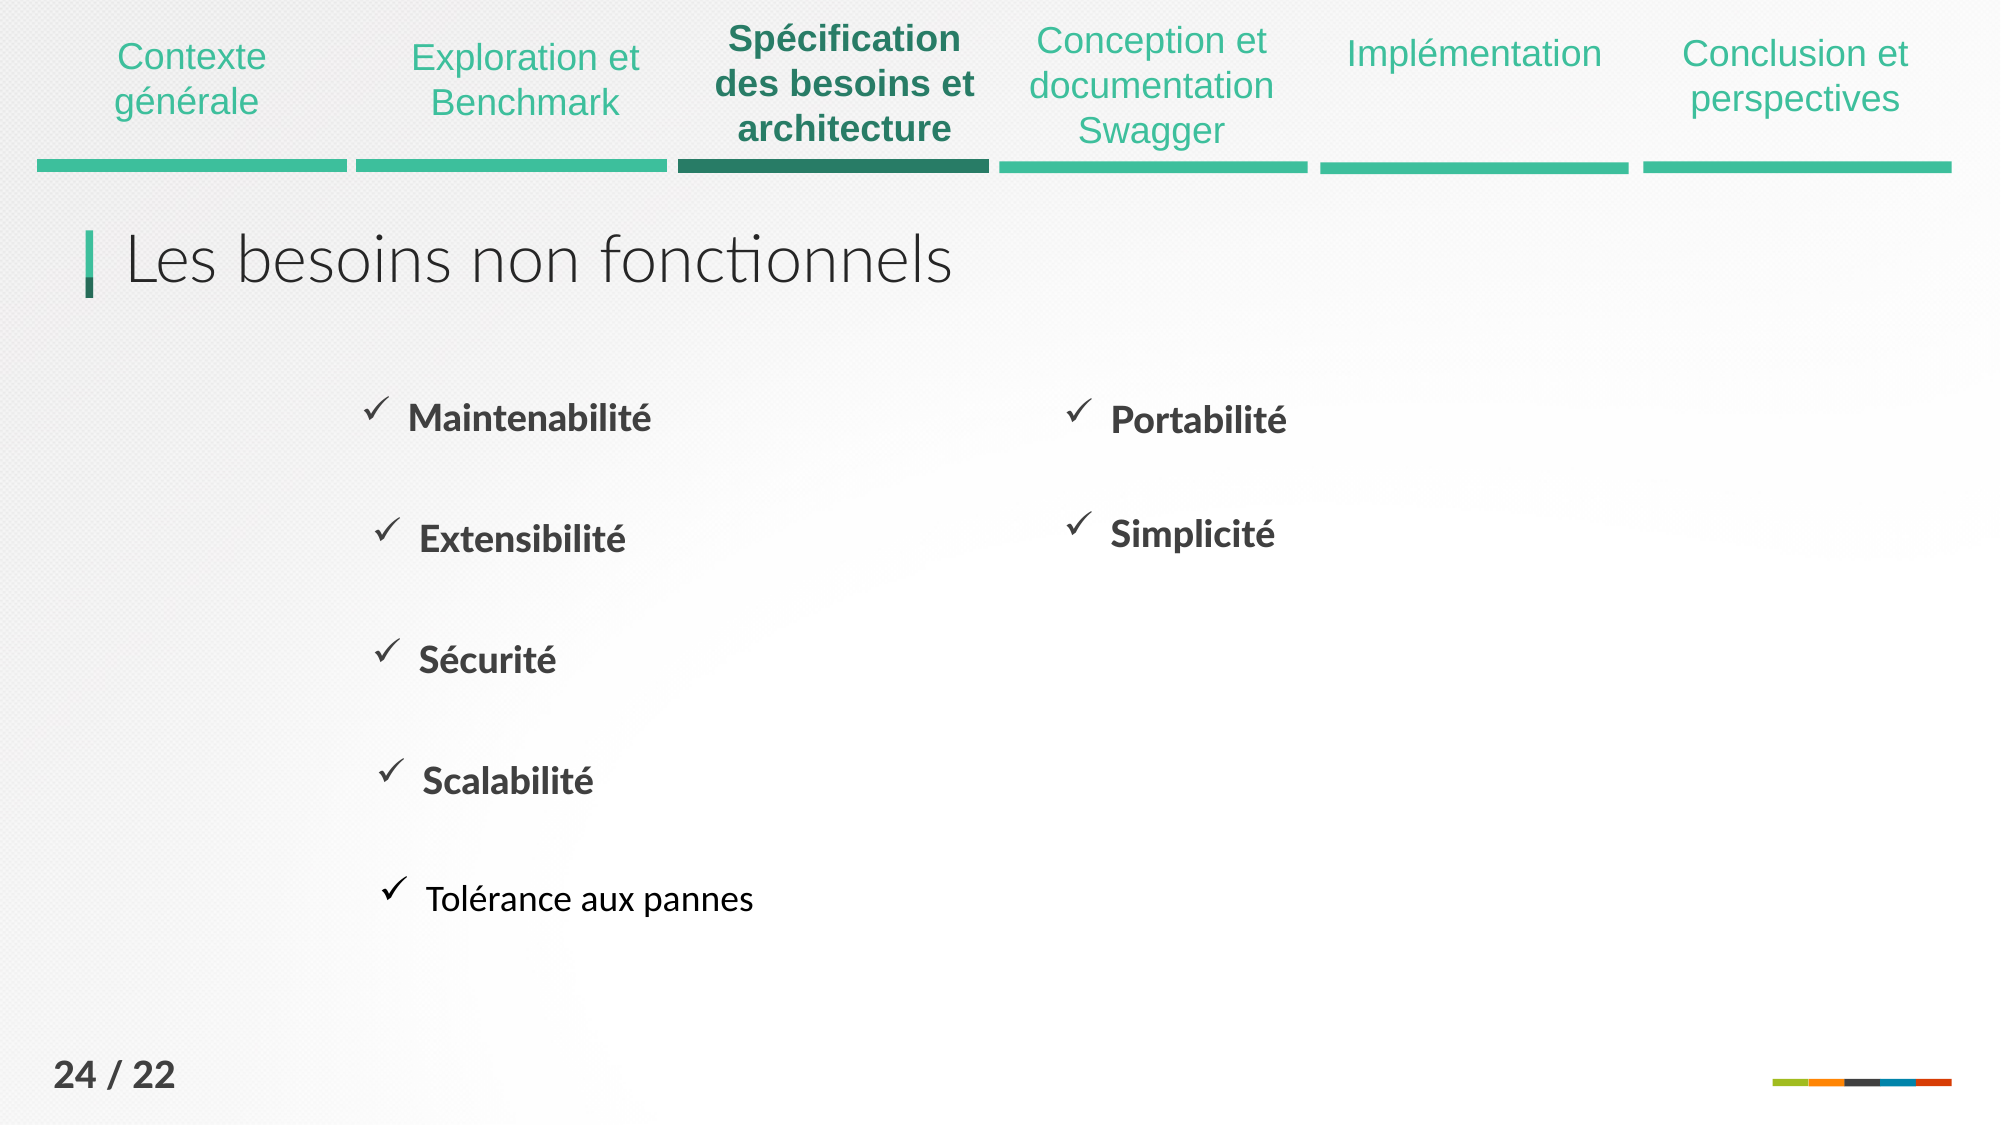

Spécification des besoins et architecture
Conception et documentation Swagger
Implémentation
Conclusion et perspectives
Contexte générale
Exploration et Benchmark

Les besoins non fonctionnels

Maintenabilité
Portabilité
Simplicité
Extensibilité
Sécurité
Scalabilité
Tolérance aux pannes
24 / 22